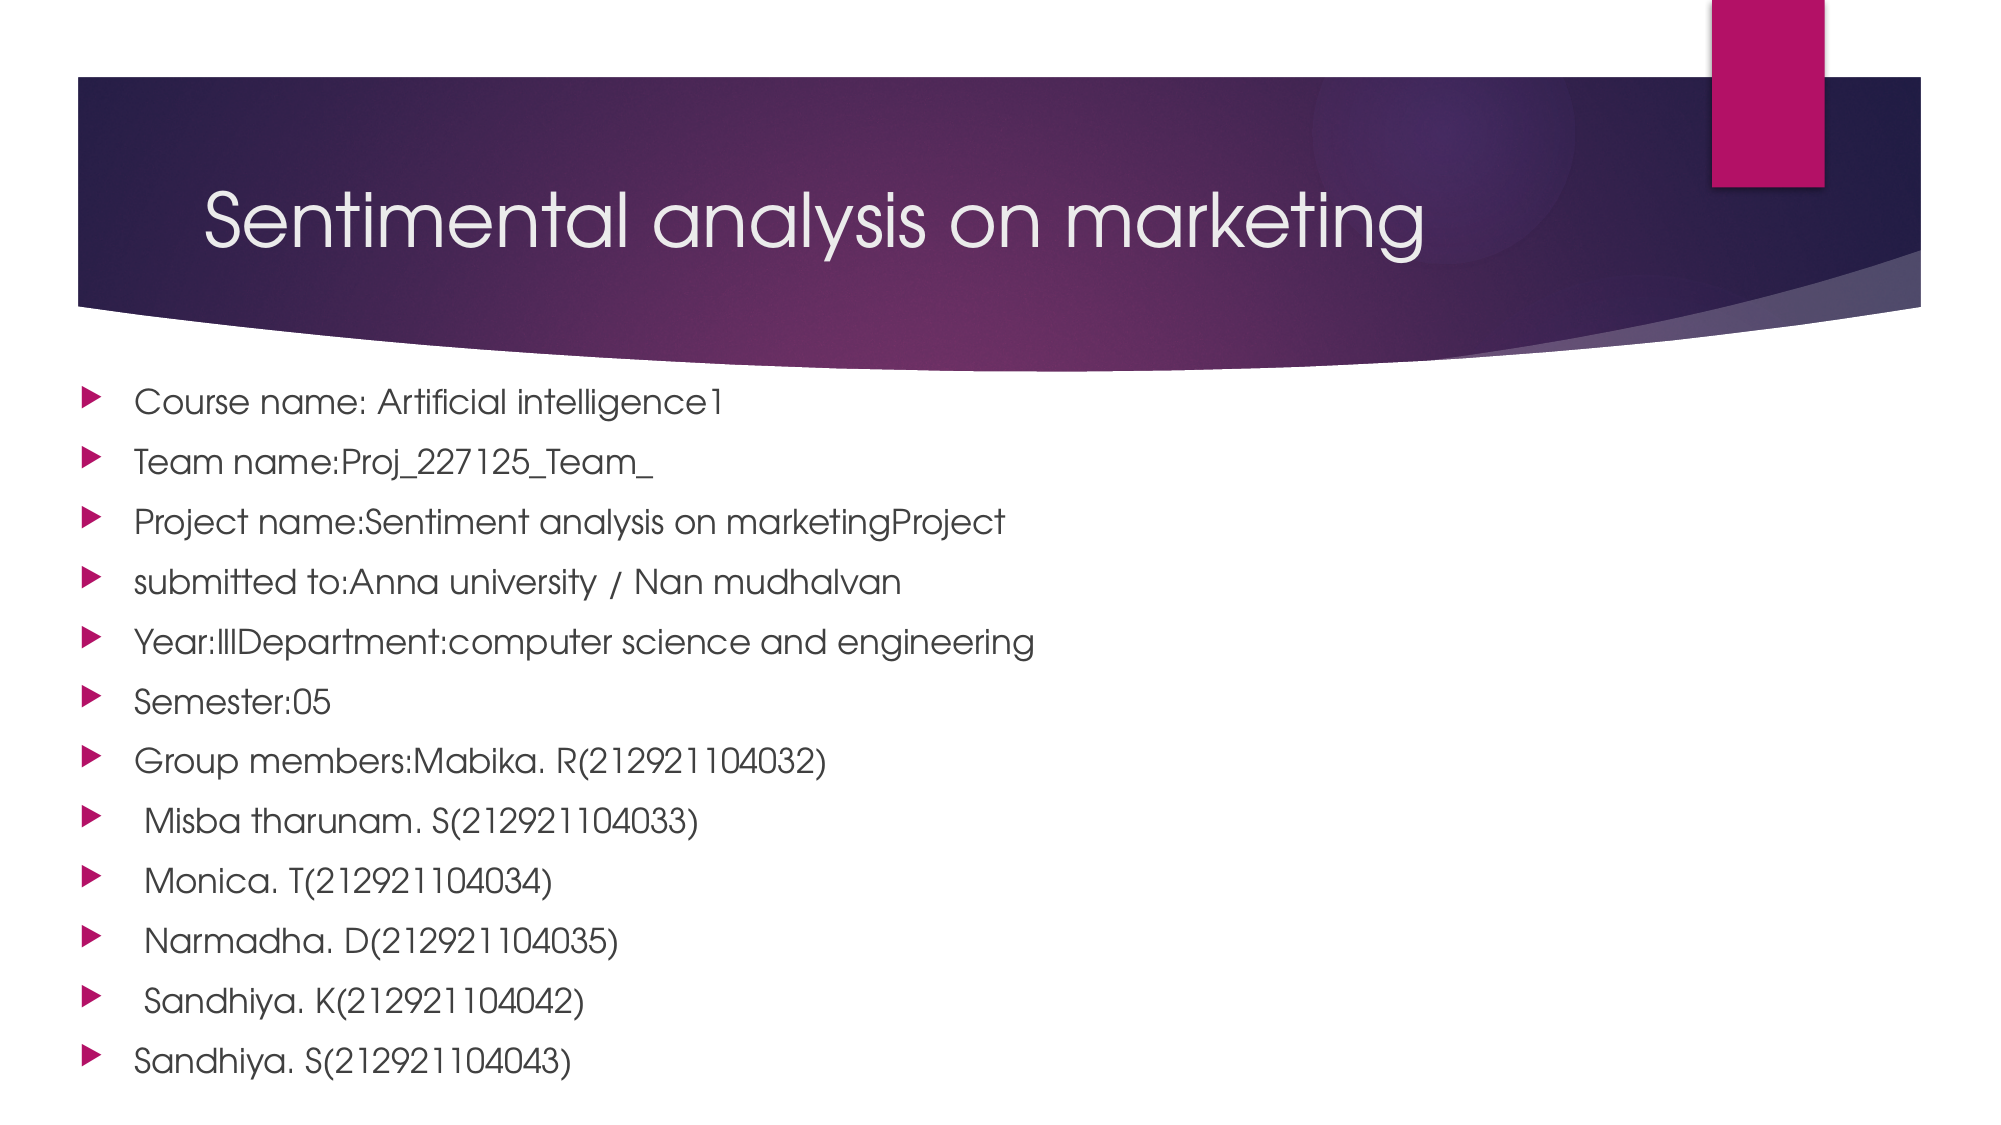

# Sentimental analysis on marketing
Course name: Artificial intelligence1
Team name:Proj_227125_Team_
Project name:Sentiment analysis on marketingProject
submitted to:Anna university / Nan mudhalvan
Year:lllDepartment:computer science and engineering
Semester:05
Group members:Mabika. R(212921104032)
 Misba tharunam. S(212921104033)
 Monica. T(212921104034)
 Narmadha. D(212921104035)
 Sandhiya. K(212921104042)
Sandhiya. S(212921104043)